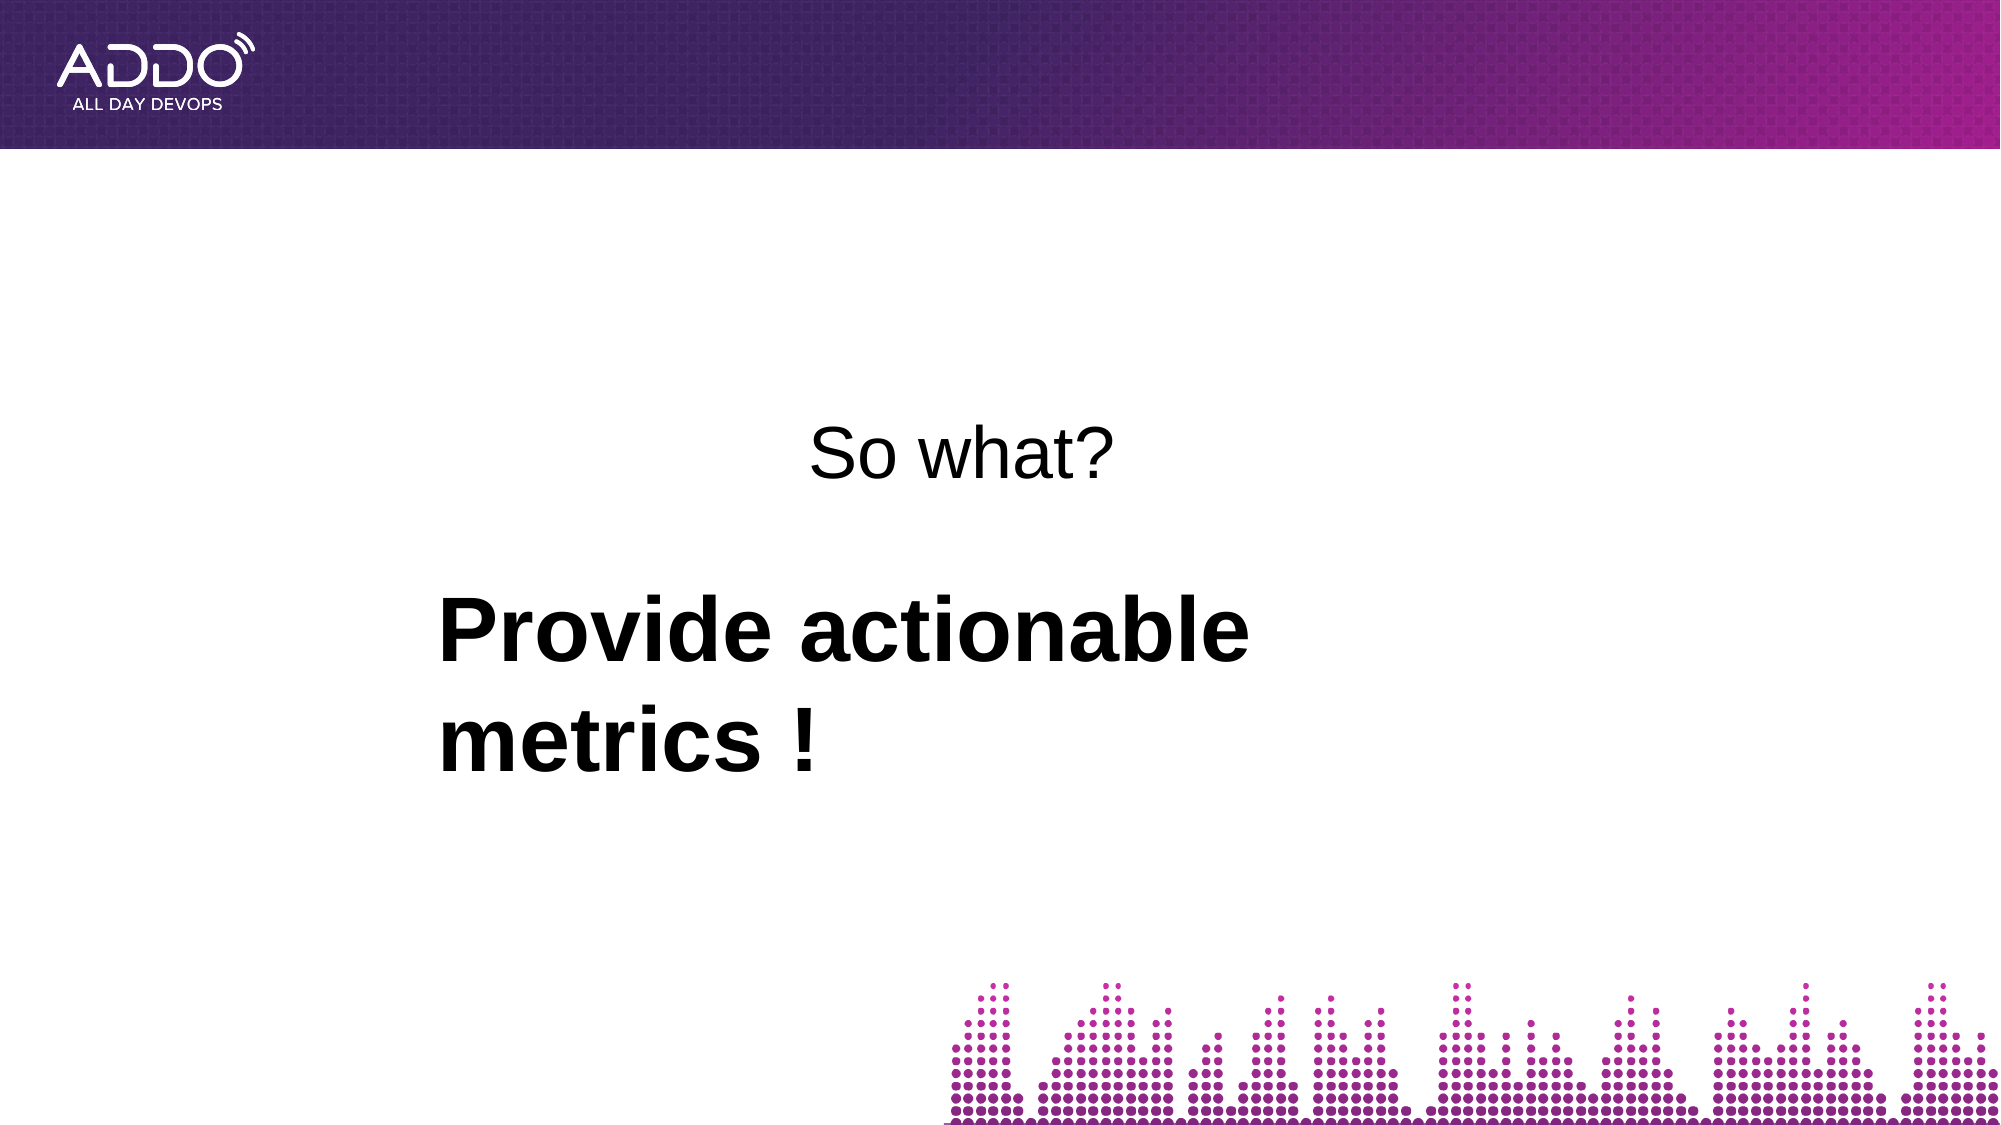

# So what?
Provide actionable metrics !